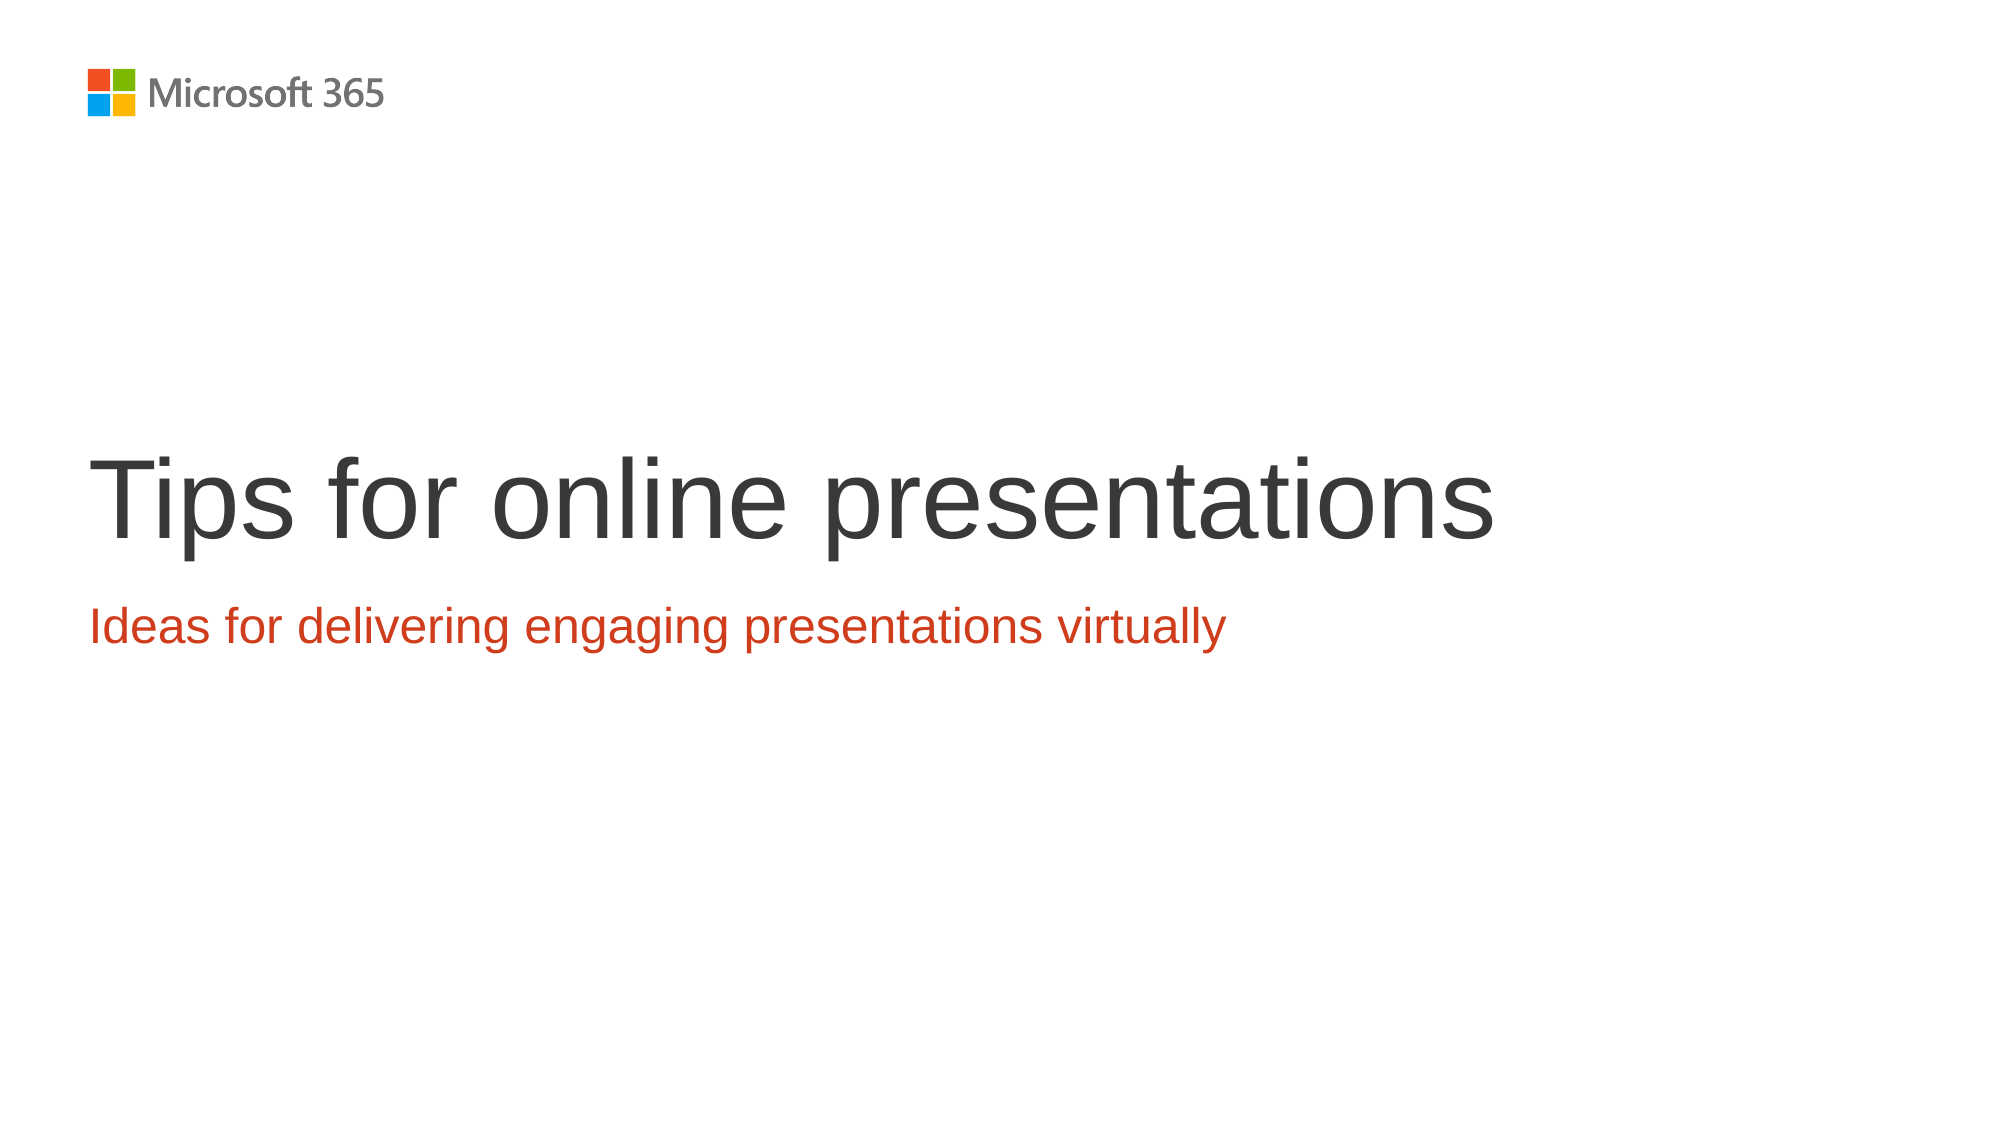

# Tips for online presentations
Ideas for delivering engaging presentations virtually